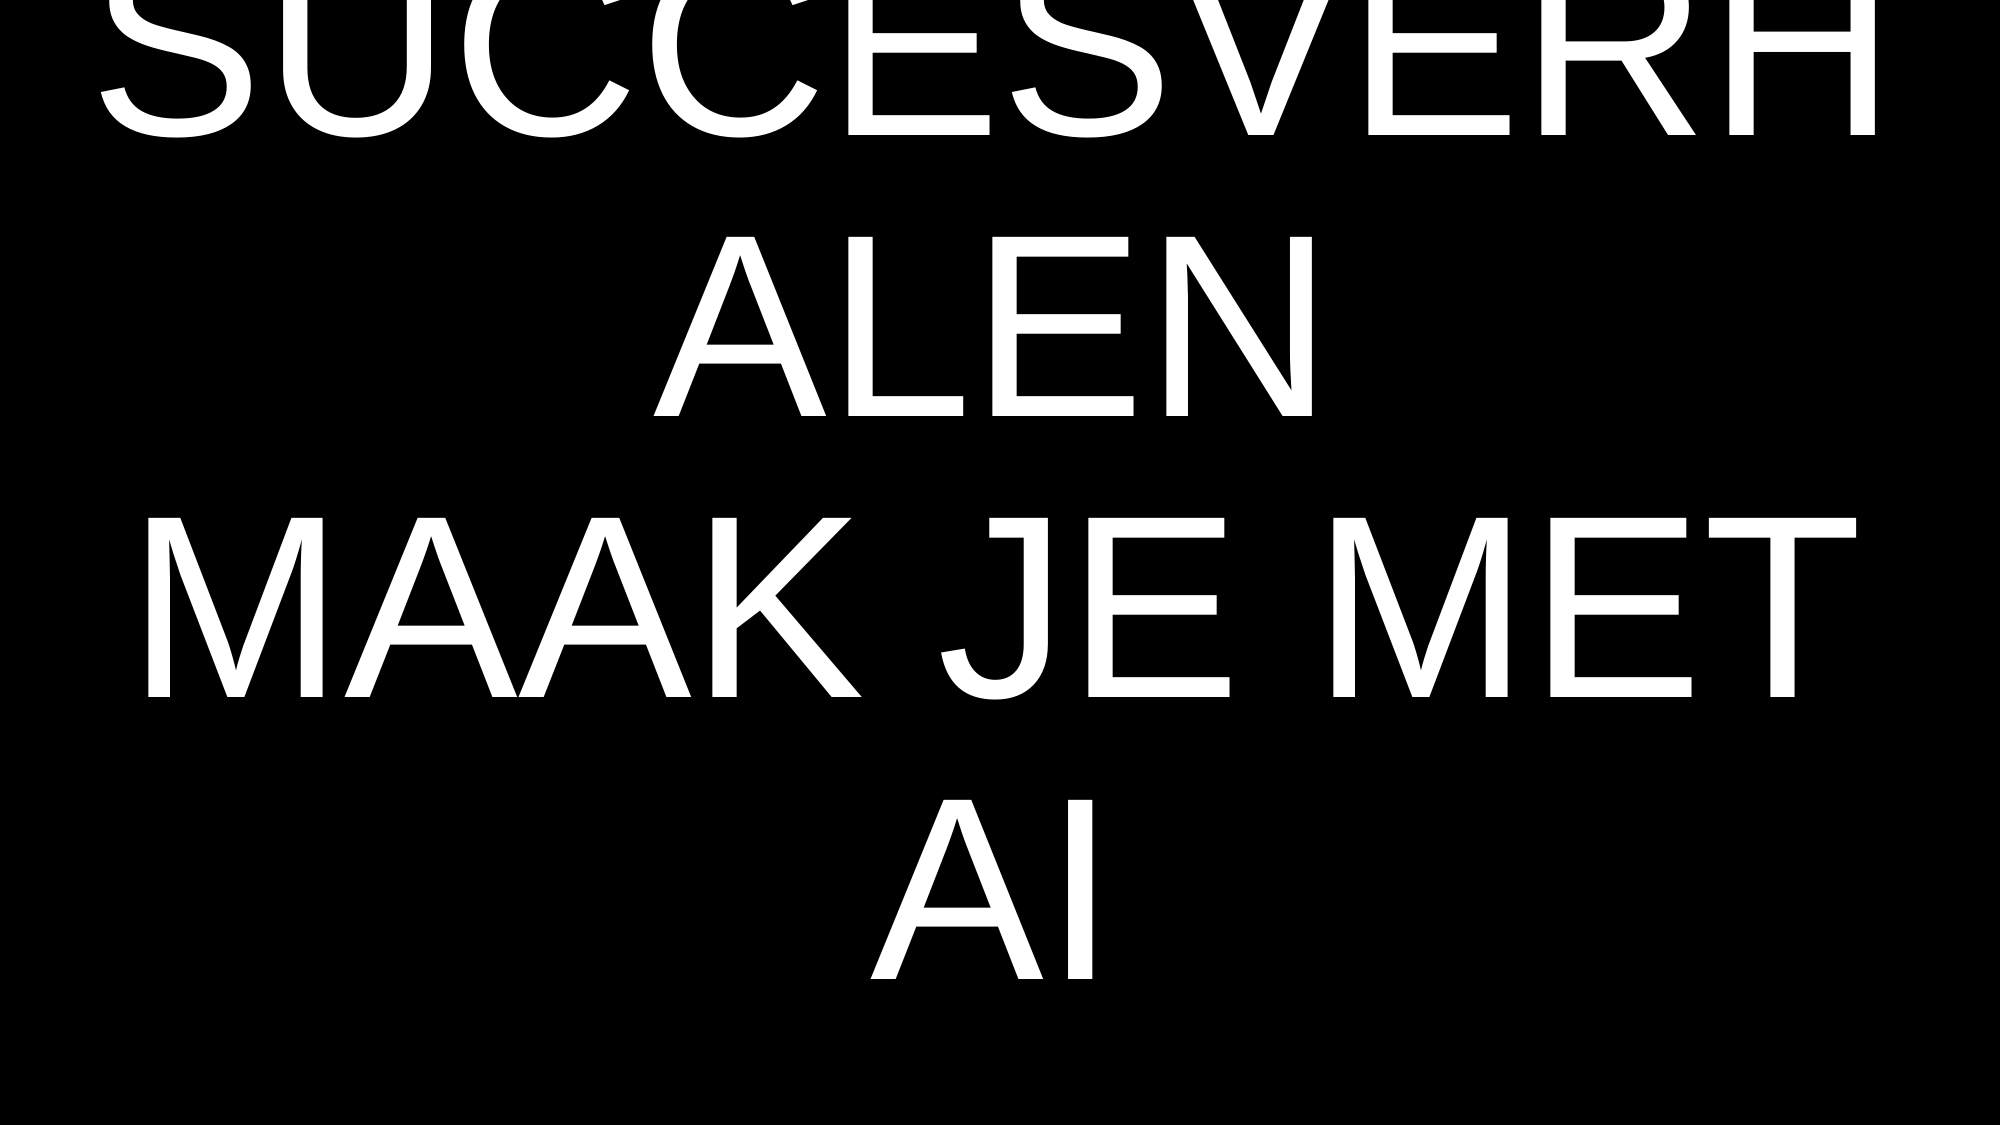

# SUCCESVERHALEN MAAK JE MET AI de workshop waar je met ChatGPT code gaat schrijven